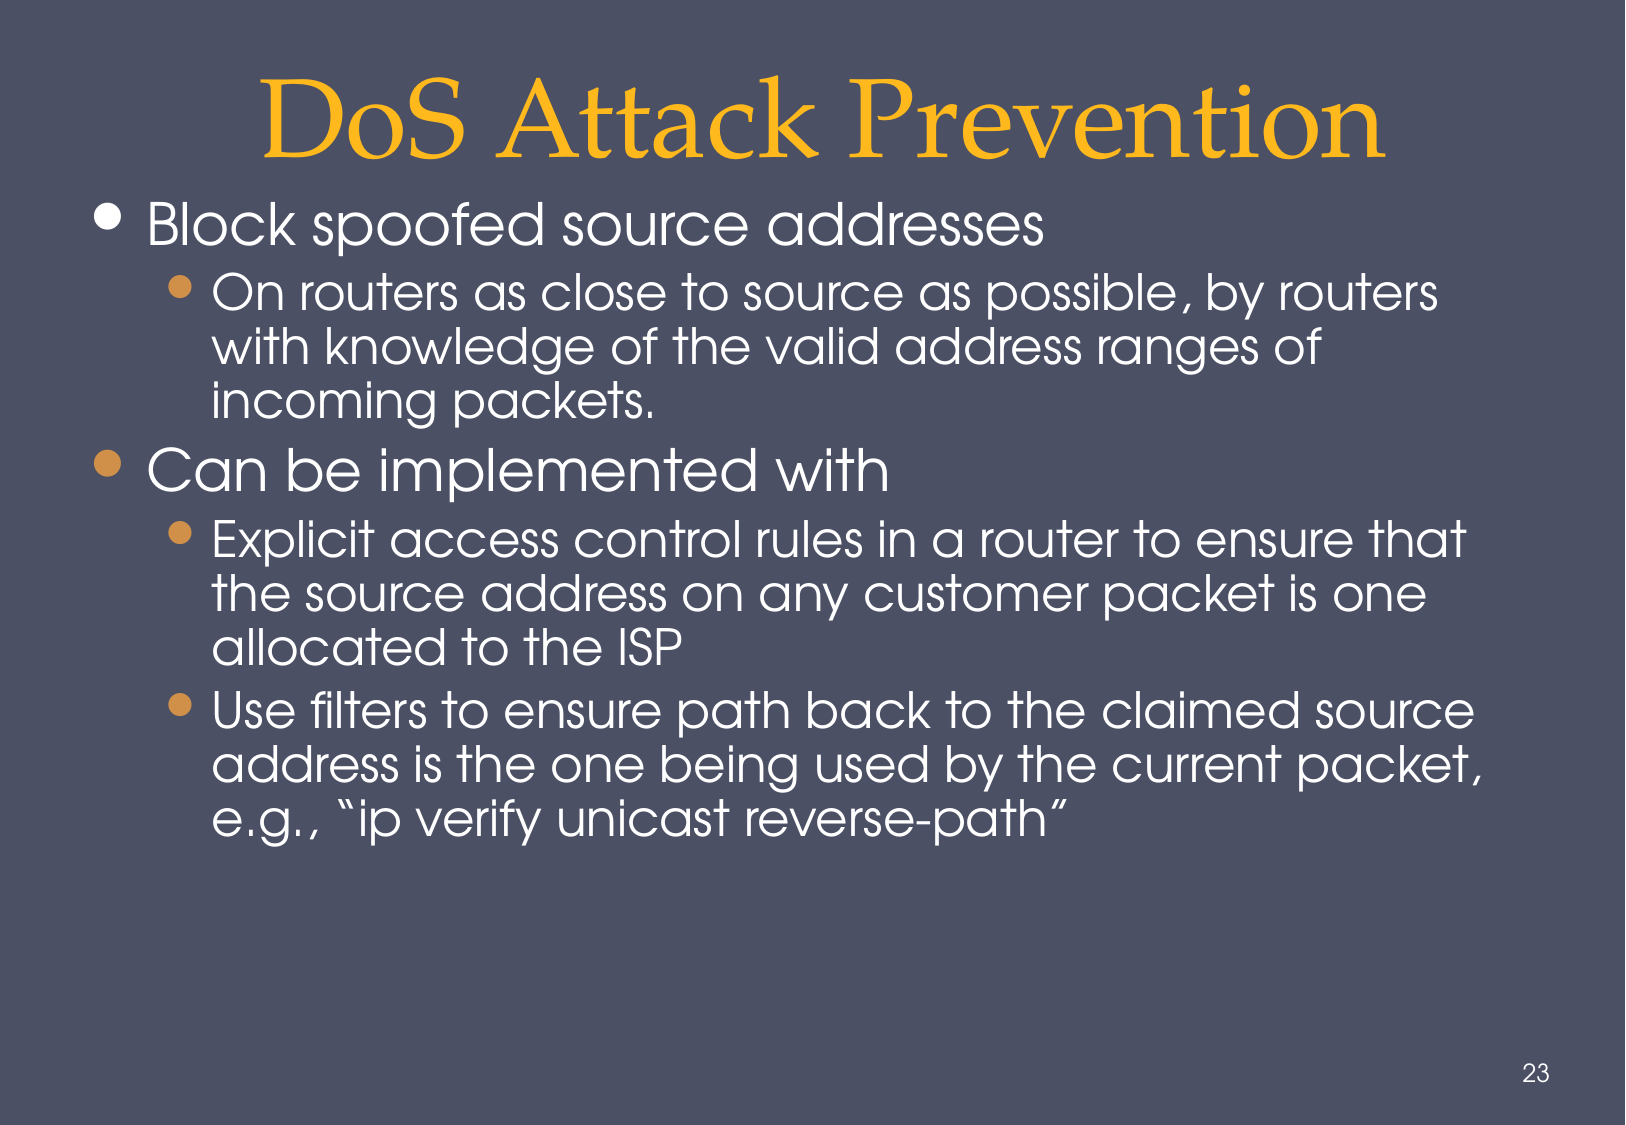

# DoS Attack Prevention
Block spoofed source addresses
On routers as close to source as possible, by routers with knowledge of the valid address ranges of incoming packets.
Can be implemented with
Explicit access control rules in a router to ensure that the source address on any customer packet is one allocated to the ISP
Use filters to ensure path back to the claimed source address is the one being used by the current packet, e.g., “ip verify unicast reverse-path”
23